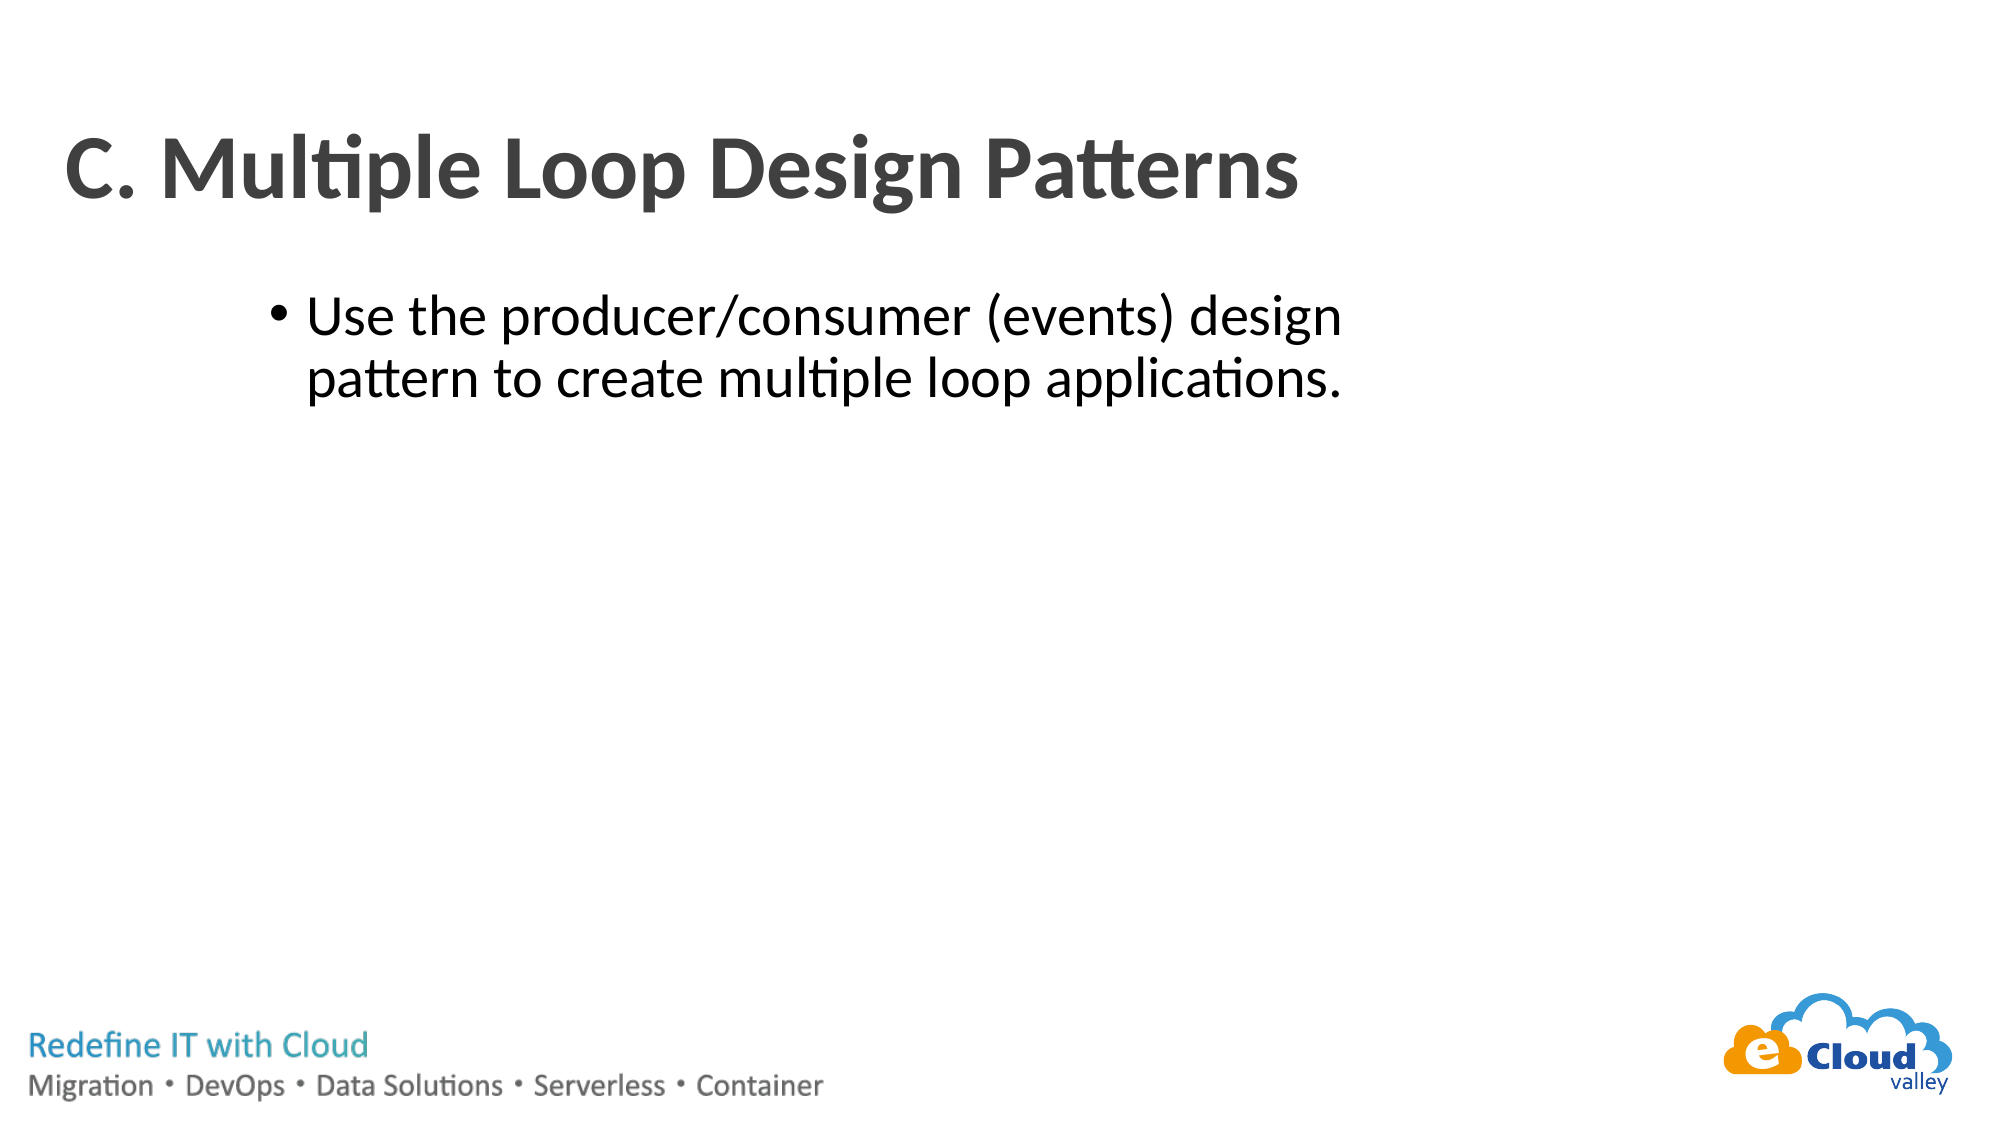

# C. Multiple Loop Design Patterns
Use the producer/consumer (events) design pattern to create multiple loop applications.